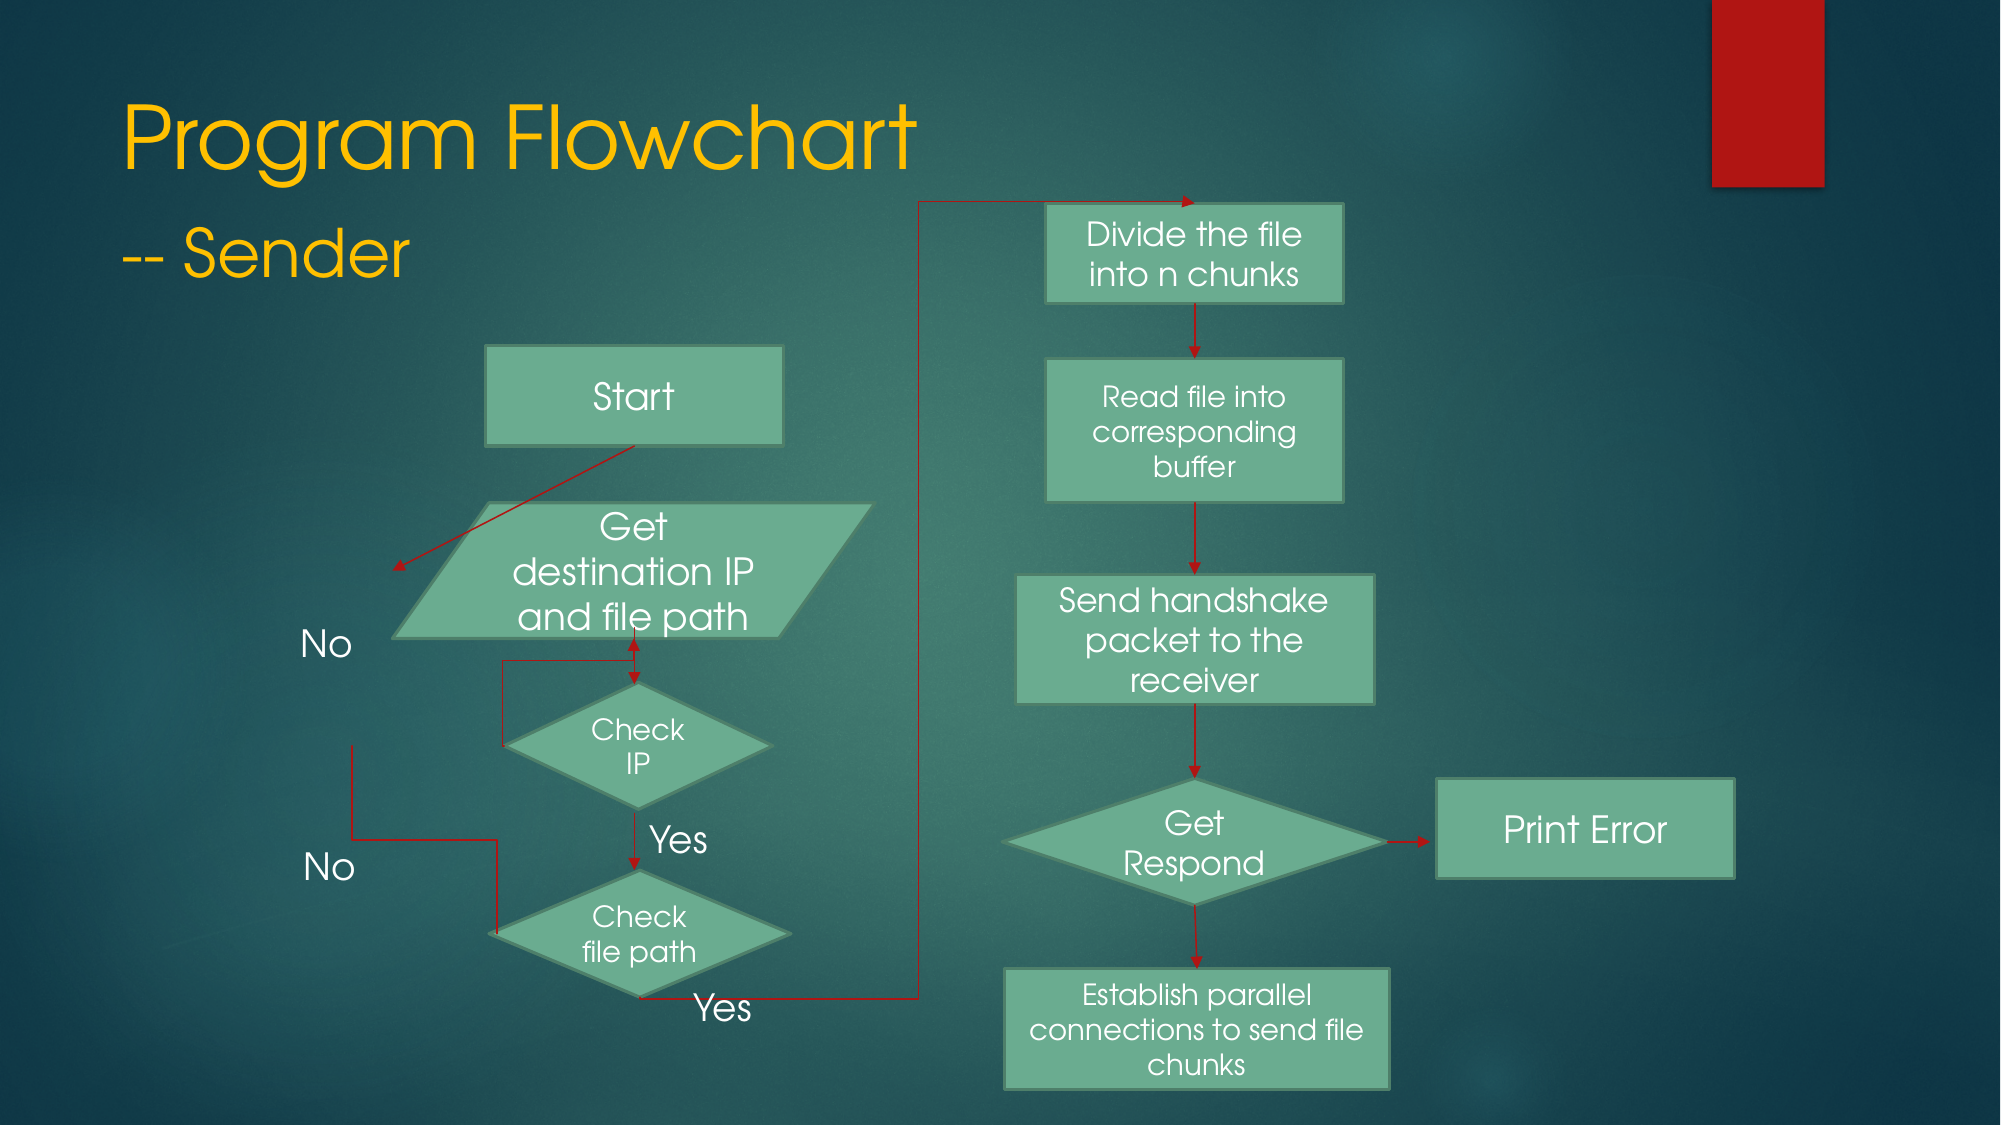

# Program Flowchart
-- Sender
Divide the file into n chunks
Start
Read file into corresponding buffer
Get destination IP and file path
Send handshake packet to the receiver
No
Check IP
Get Respond
Print Error
Yes
No
Check file path
Establish parallel connections to send file chunks
Yes